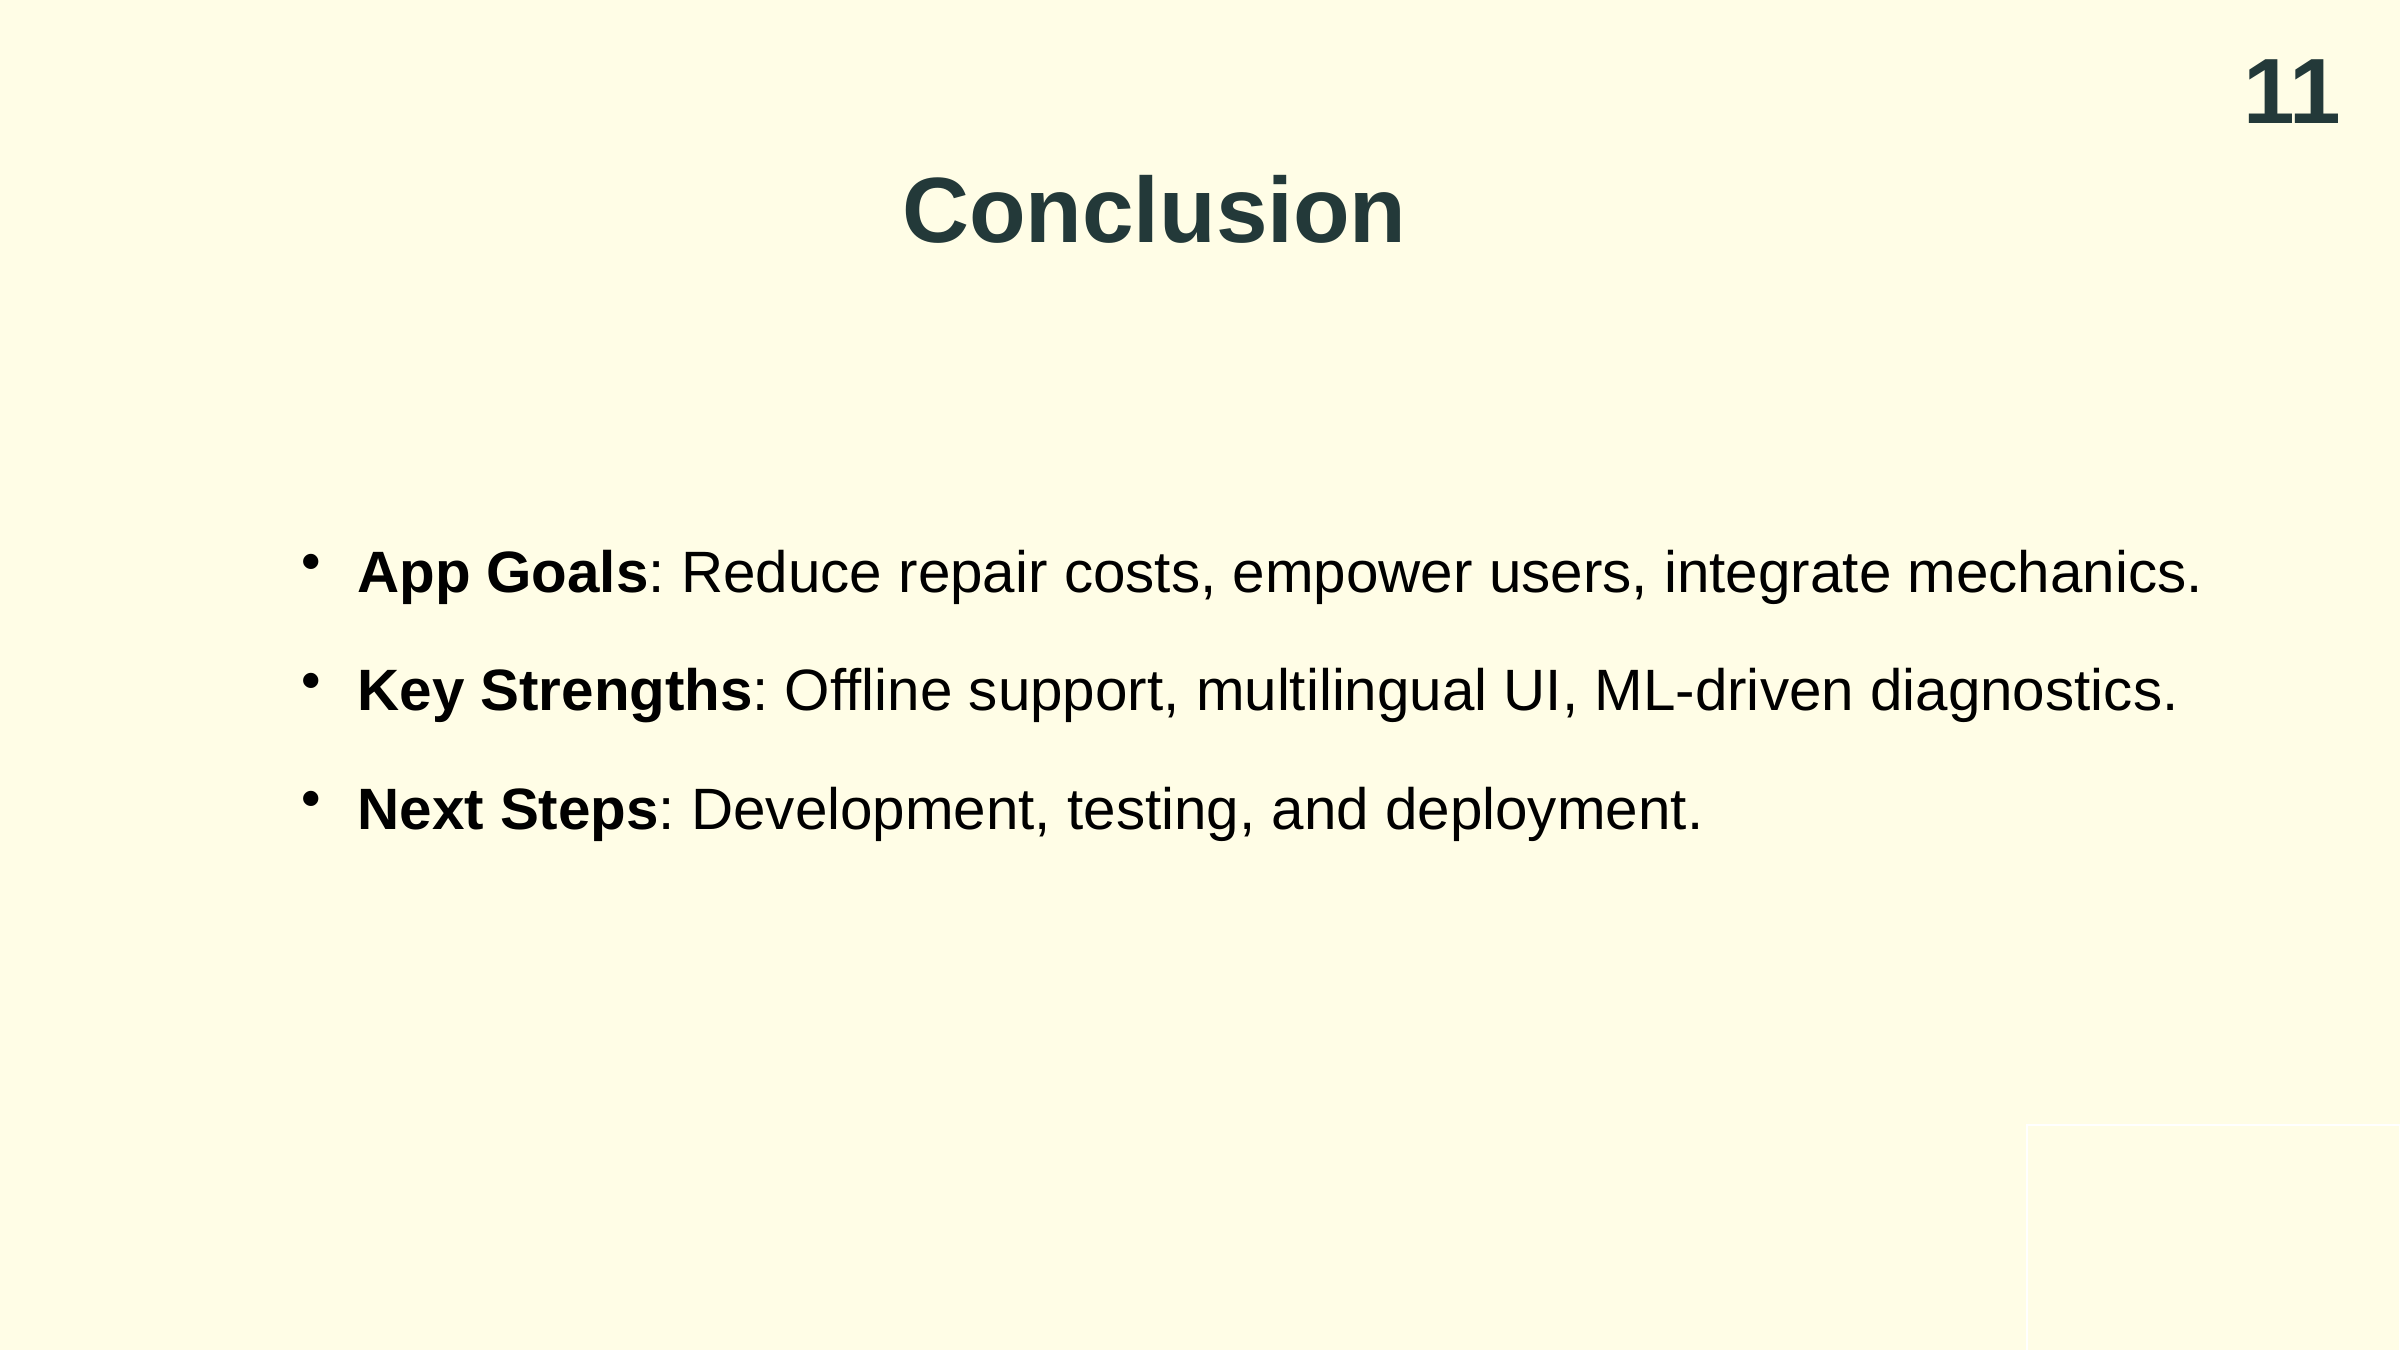

11
Conclusion
App Goals: Reduce repair costs, empower users, integrate mechanics.

Key Strengths: Offline support, multilingual UI, ML-driven diagnostics.

Next Steps: Development, testing, and deployment.